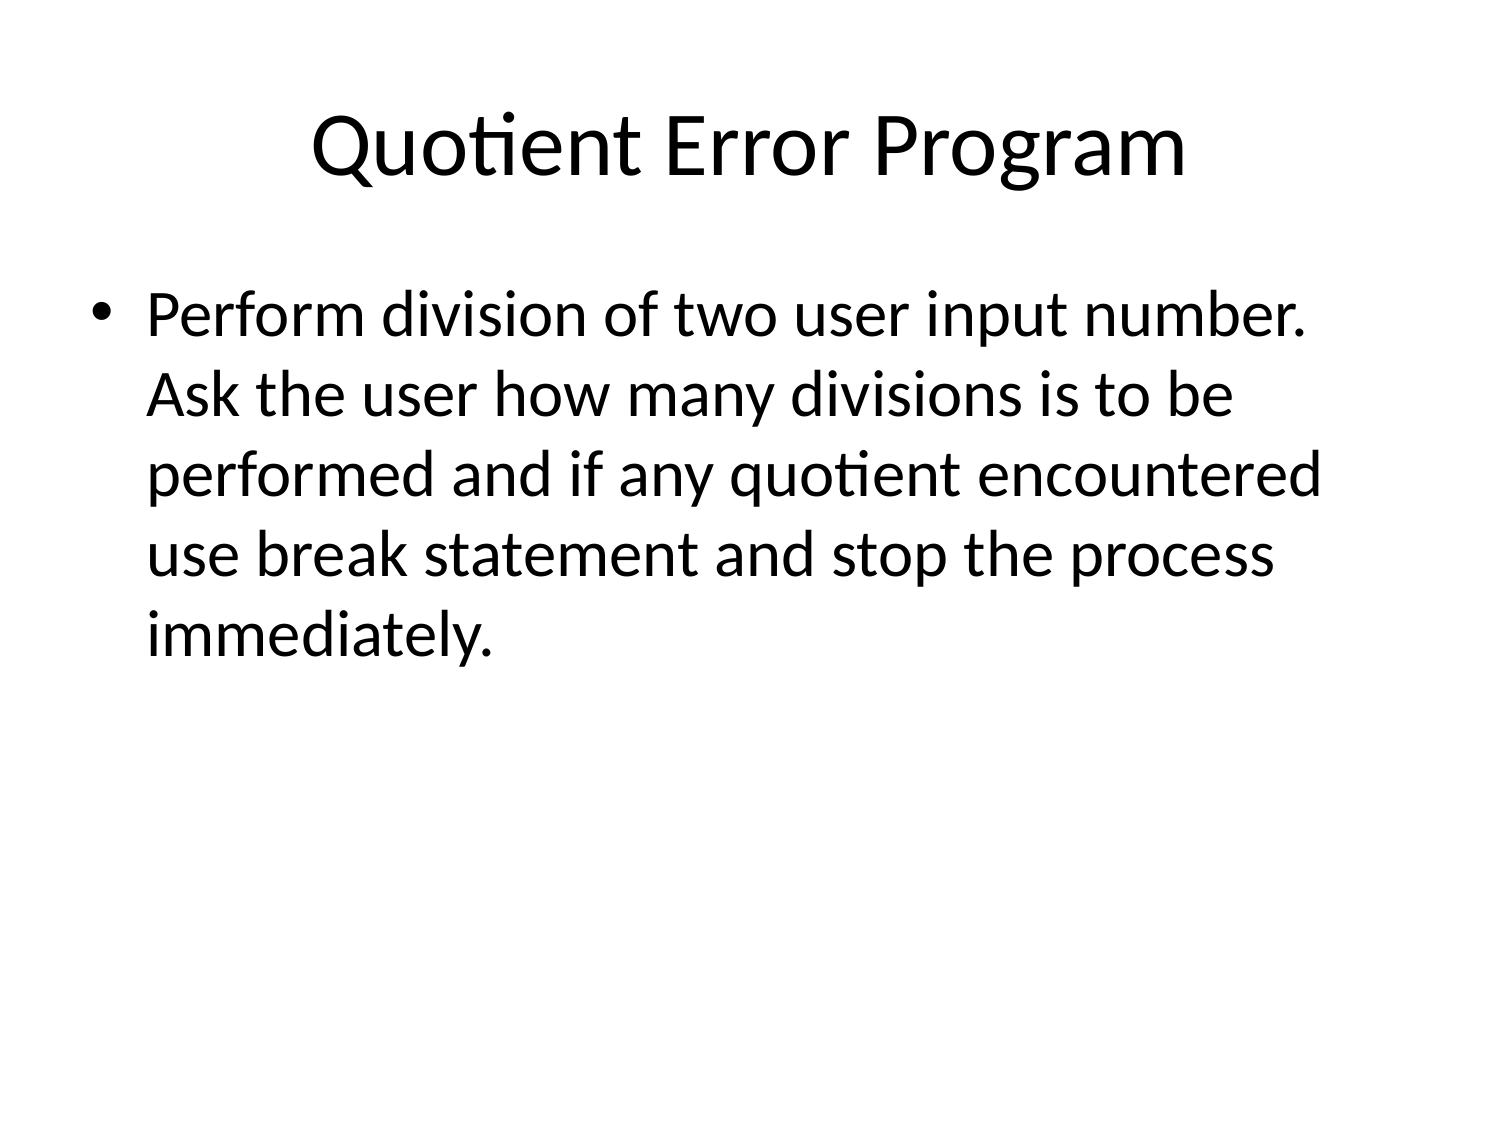

# Quotient Error Program
Perform division of two user input number. Ask the user how many divisions is to be performed and if any quotient encountered use break statement and stop the process immediately.